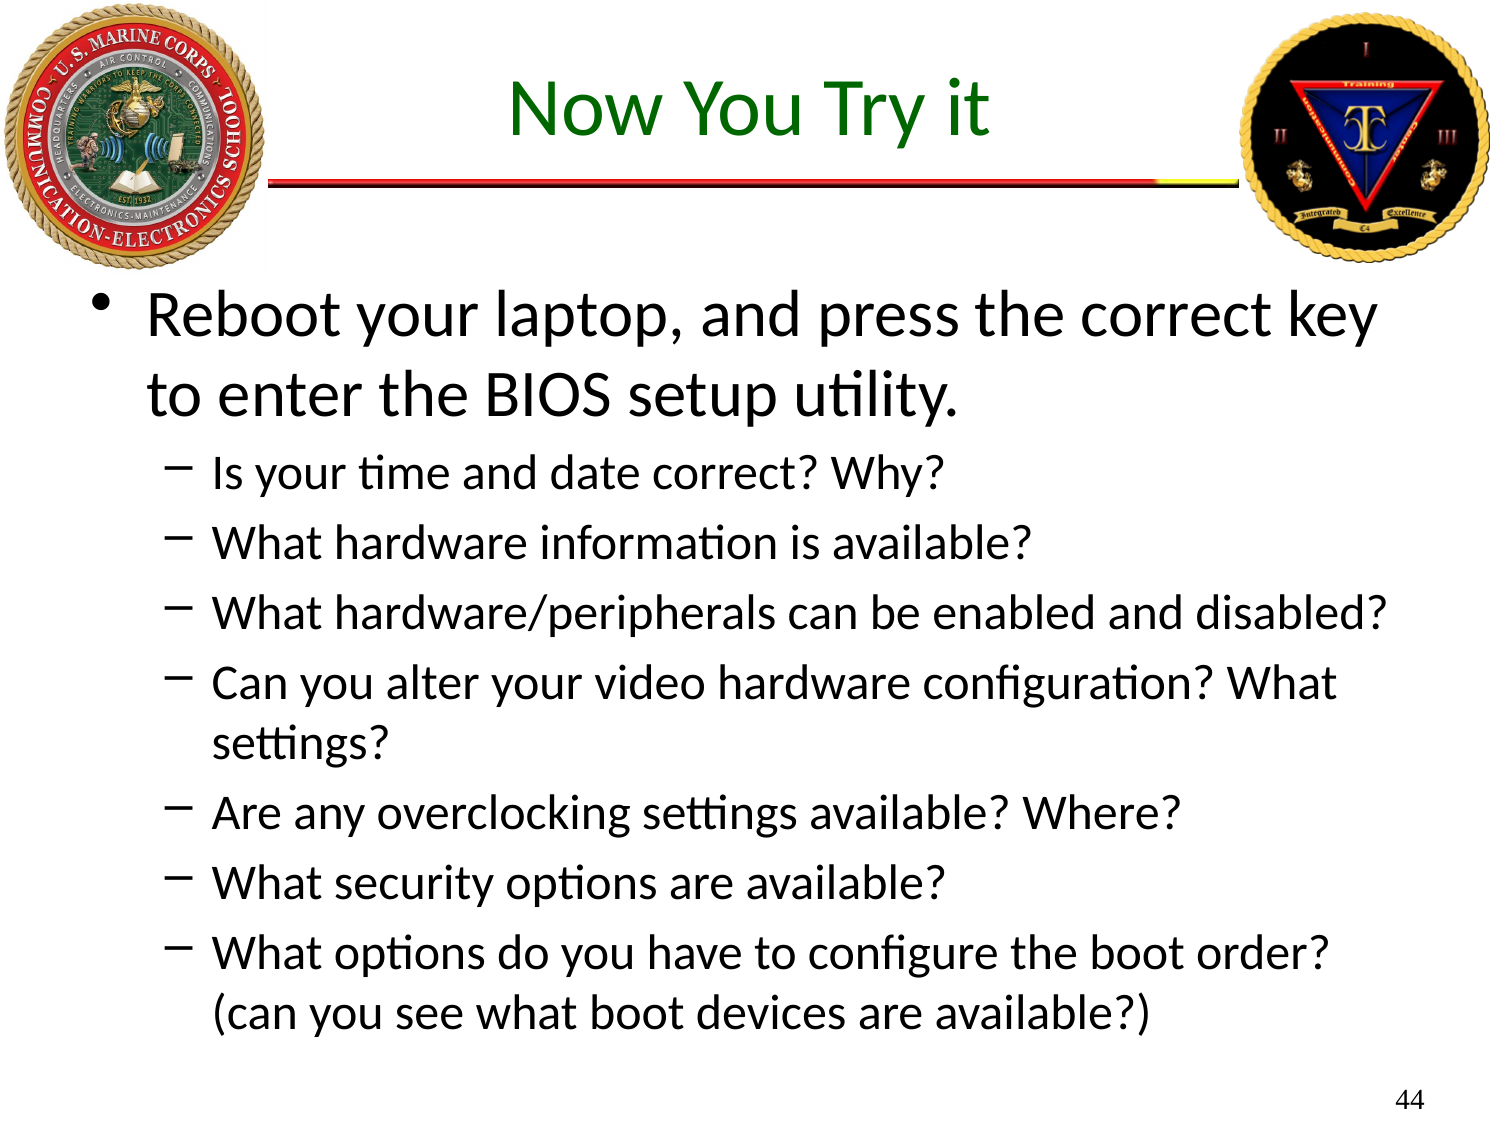

# Now You Try it
Reboot your laptop, and press the correct key to enter the BIOS setup utility.
Is your time and date correct? Why?
What hardware information is available?
What hardware/peripherals can be enabled and disabled?
Can you alter your video hardware configuration? What settings?
Are any overclocking settings available? Where?
What security options are available?
What options do you have to configure the boot order? (can you see what boot devices are available?)